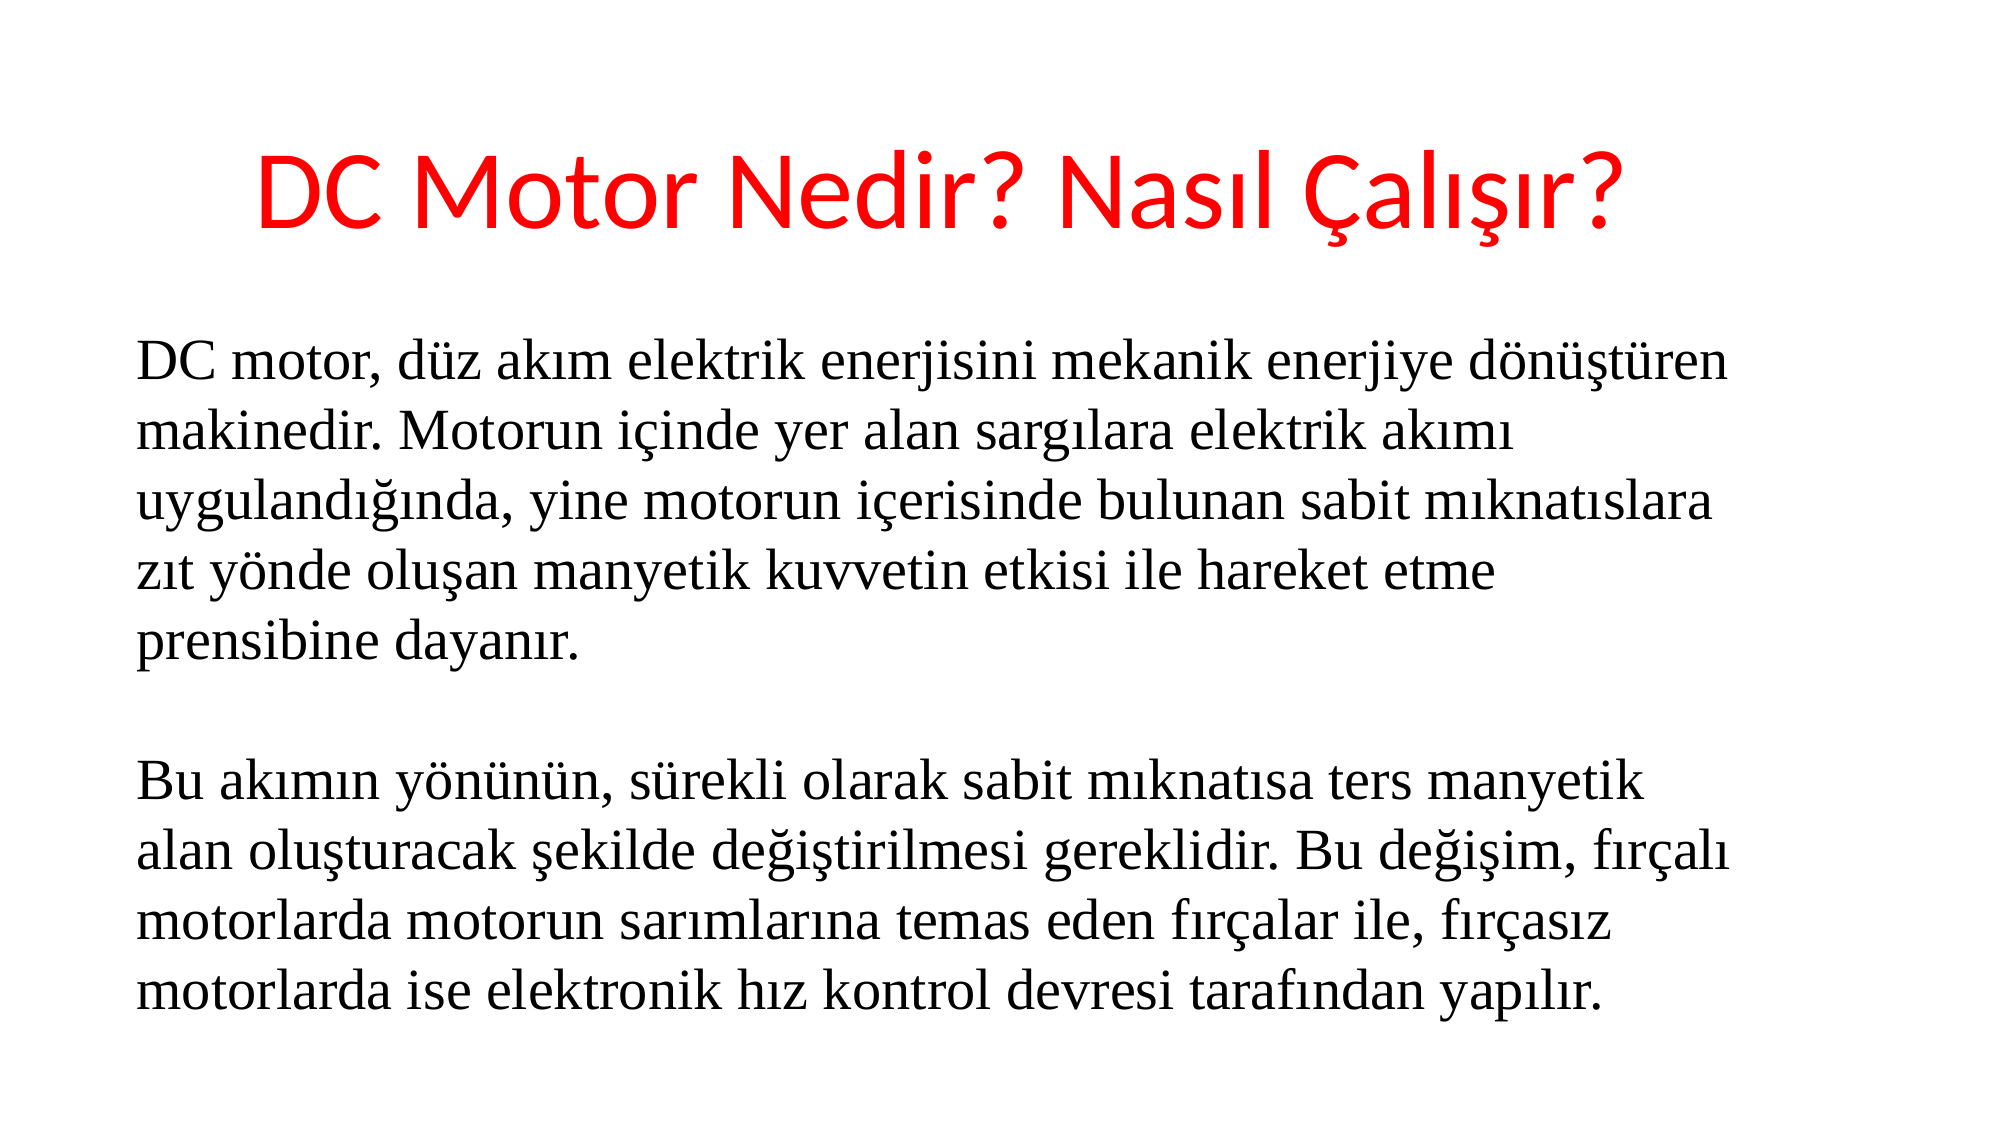

DC Motor Nedir? Nasıl Çalışır?

DC motor, düz akım elektrik enerjisini mekanik enerjiye dönüştüren makinedir. Motorun içinde yer alan sargılara elektrik akımı uygulandığında, yine motorun içerisinde bulunan sabit mıknatıslara zıt yönde oluşan manyetik kuvvetin etkisi ile hareket etme prensibine dayanır.

Bu akımın yönünün, sürekli olarak sabit mıknatısa ters manyetik alan oluşturacak şekilde değiştirilmesi gereklidir. Bu değişim, fırçalı motorlarda motorun sarımlarına temas eden fırçalar ile, fırçasız motorlarda ise elektronik hız kontrol devresi tarafından yapılır.